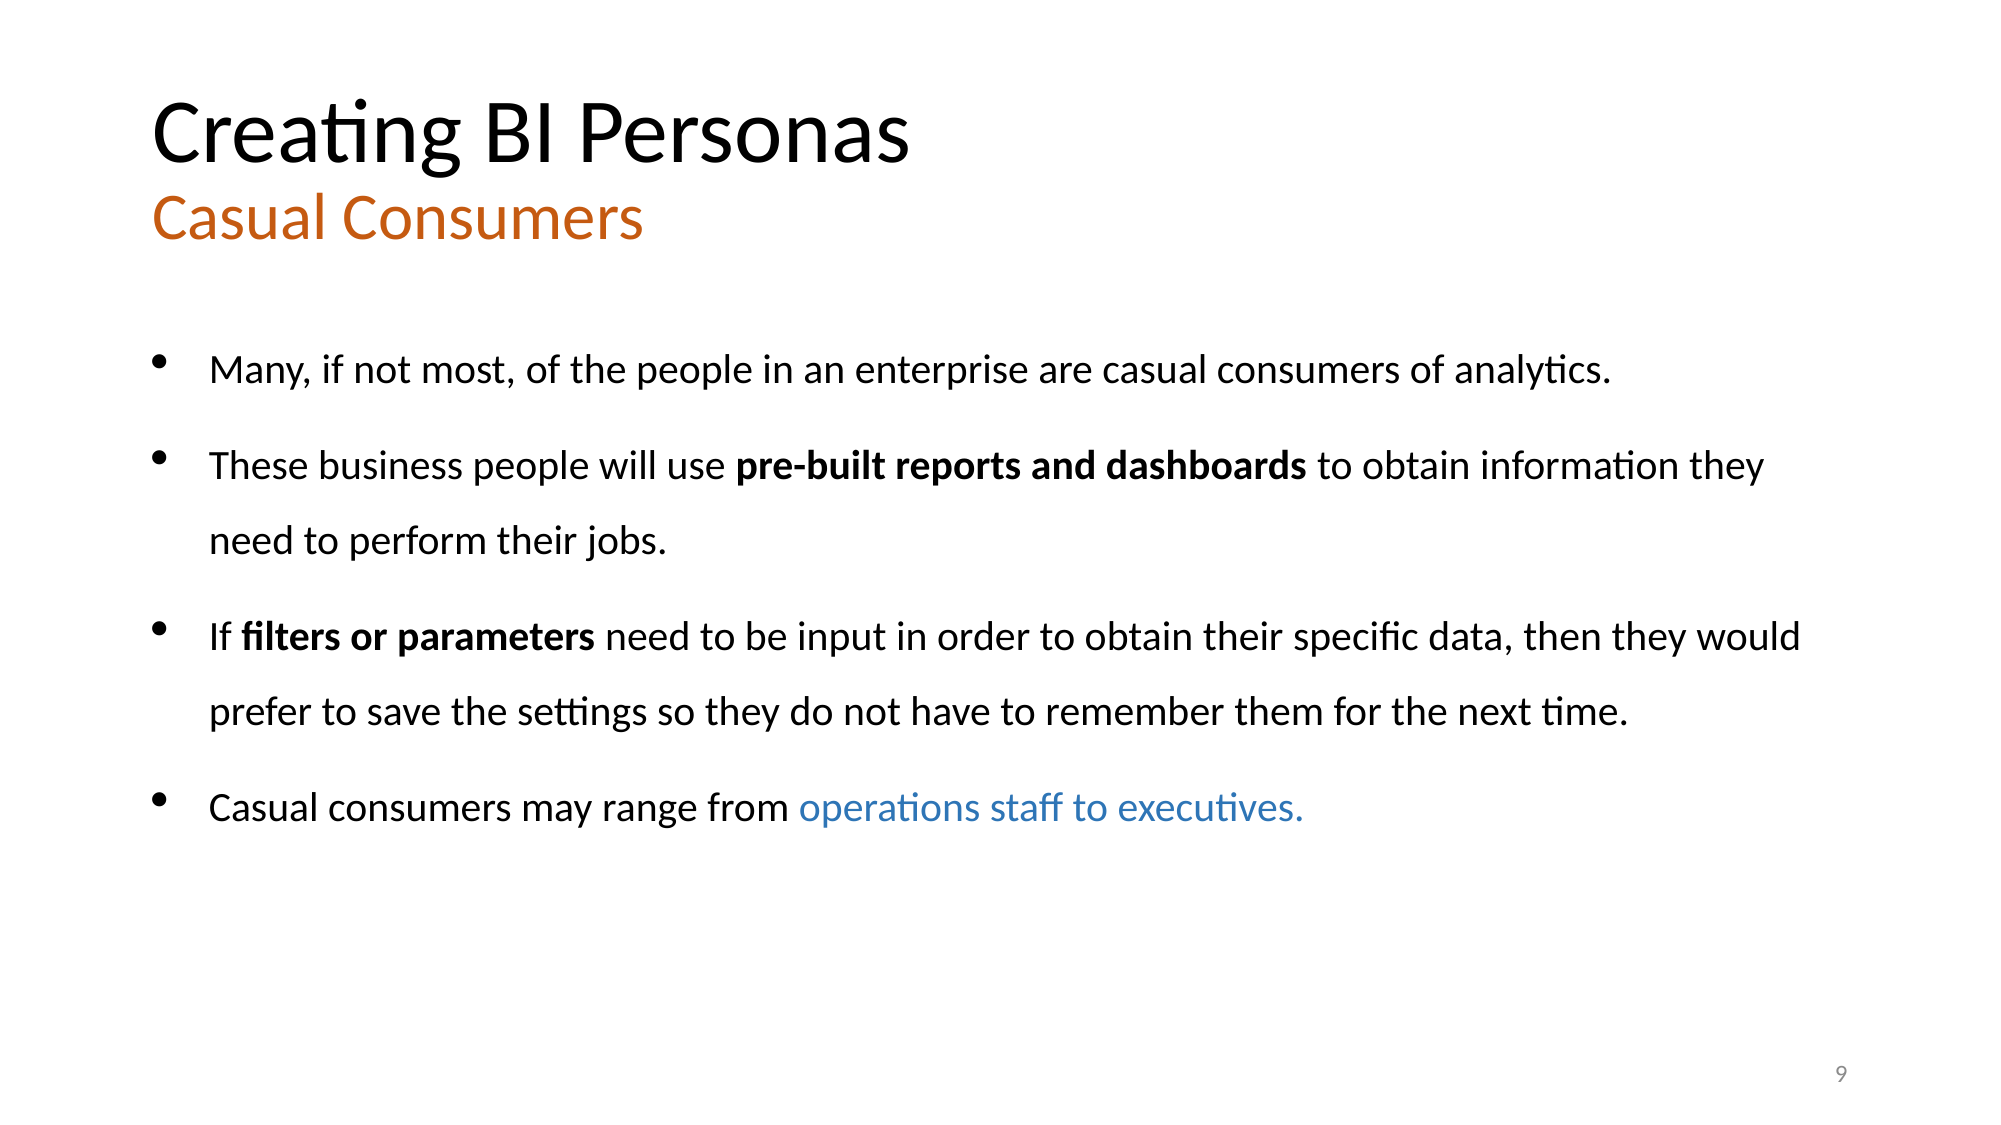

# Creating BI Personas Casual Consumers
Many, if not most, of the people in an enterprise are casual consumers of analytics.
These business people will use pre-built reports and dashboards to obtain information they need to perform their jobs.
If filters or parameters need to be input in order to obtain their specific data, then they would prefer to save the settings so they do not have to remember them for the next time.
Casual consumers may range from operations staff to executives.
9